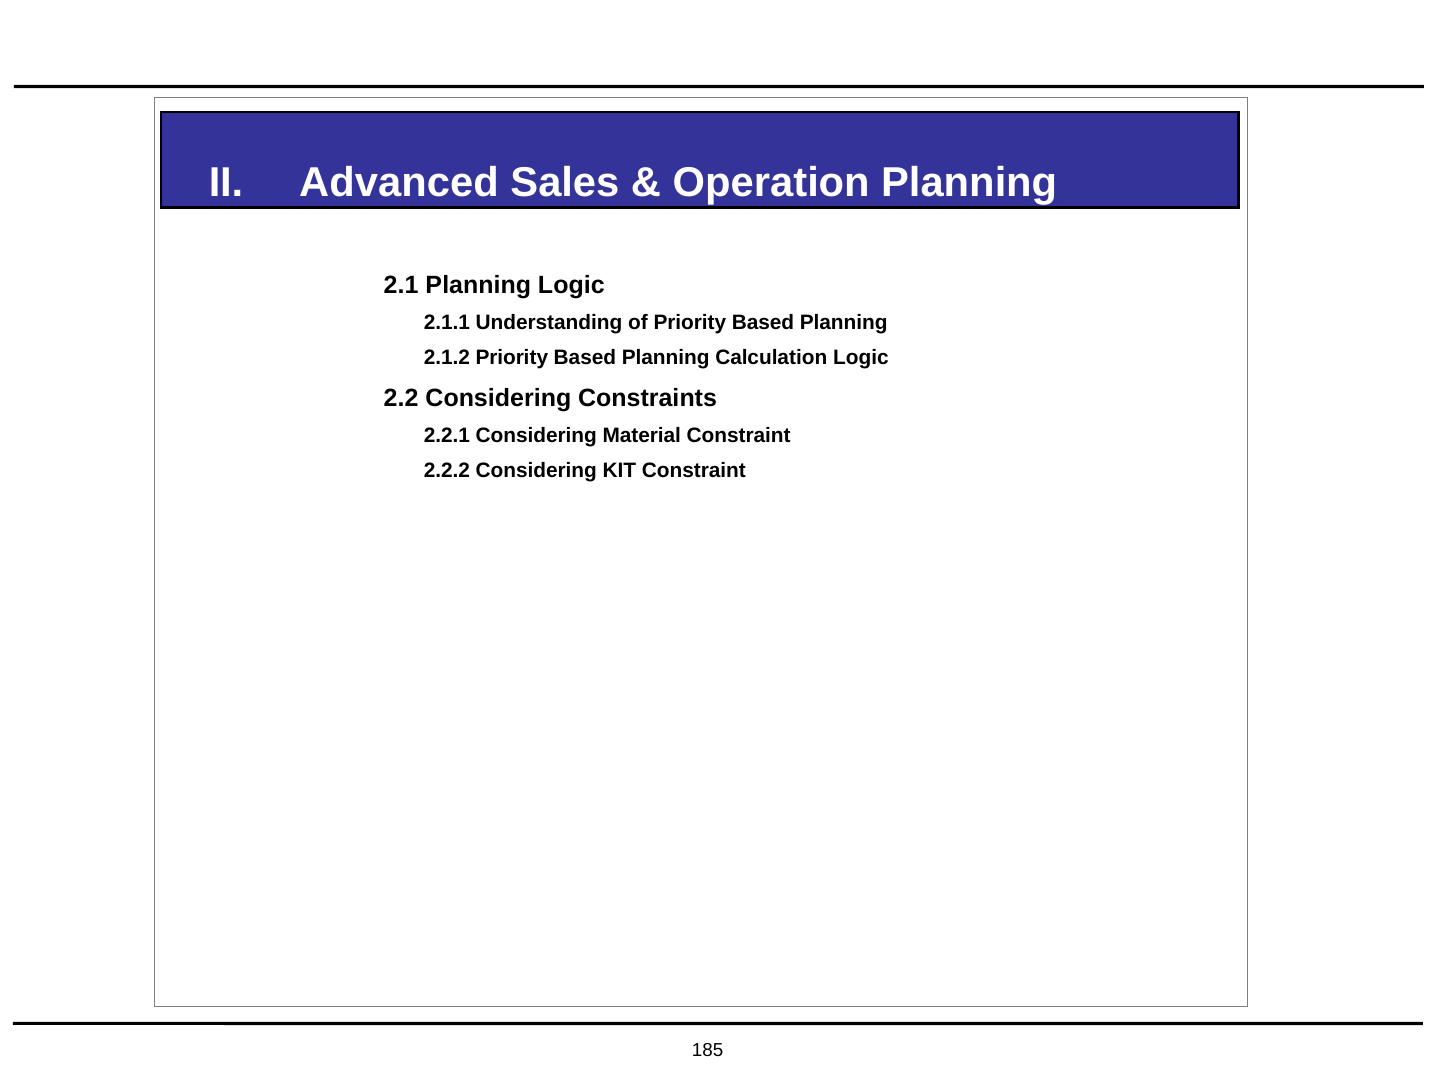

II.     Advanced Sales & Operation Planning

2.1 Planning Logic
       2.1.1 Understanding of Priority Based Planning
       2.1.2 Priority Based Planning Calculation Logic
2.2 Considering Constraints
       2.2.1 Considering Material Constraint
       2.2.2 Considering KIT Constraint
185